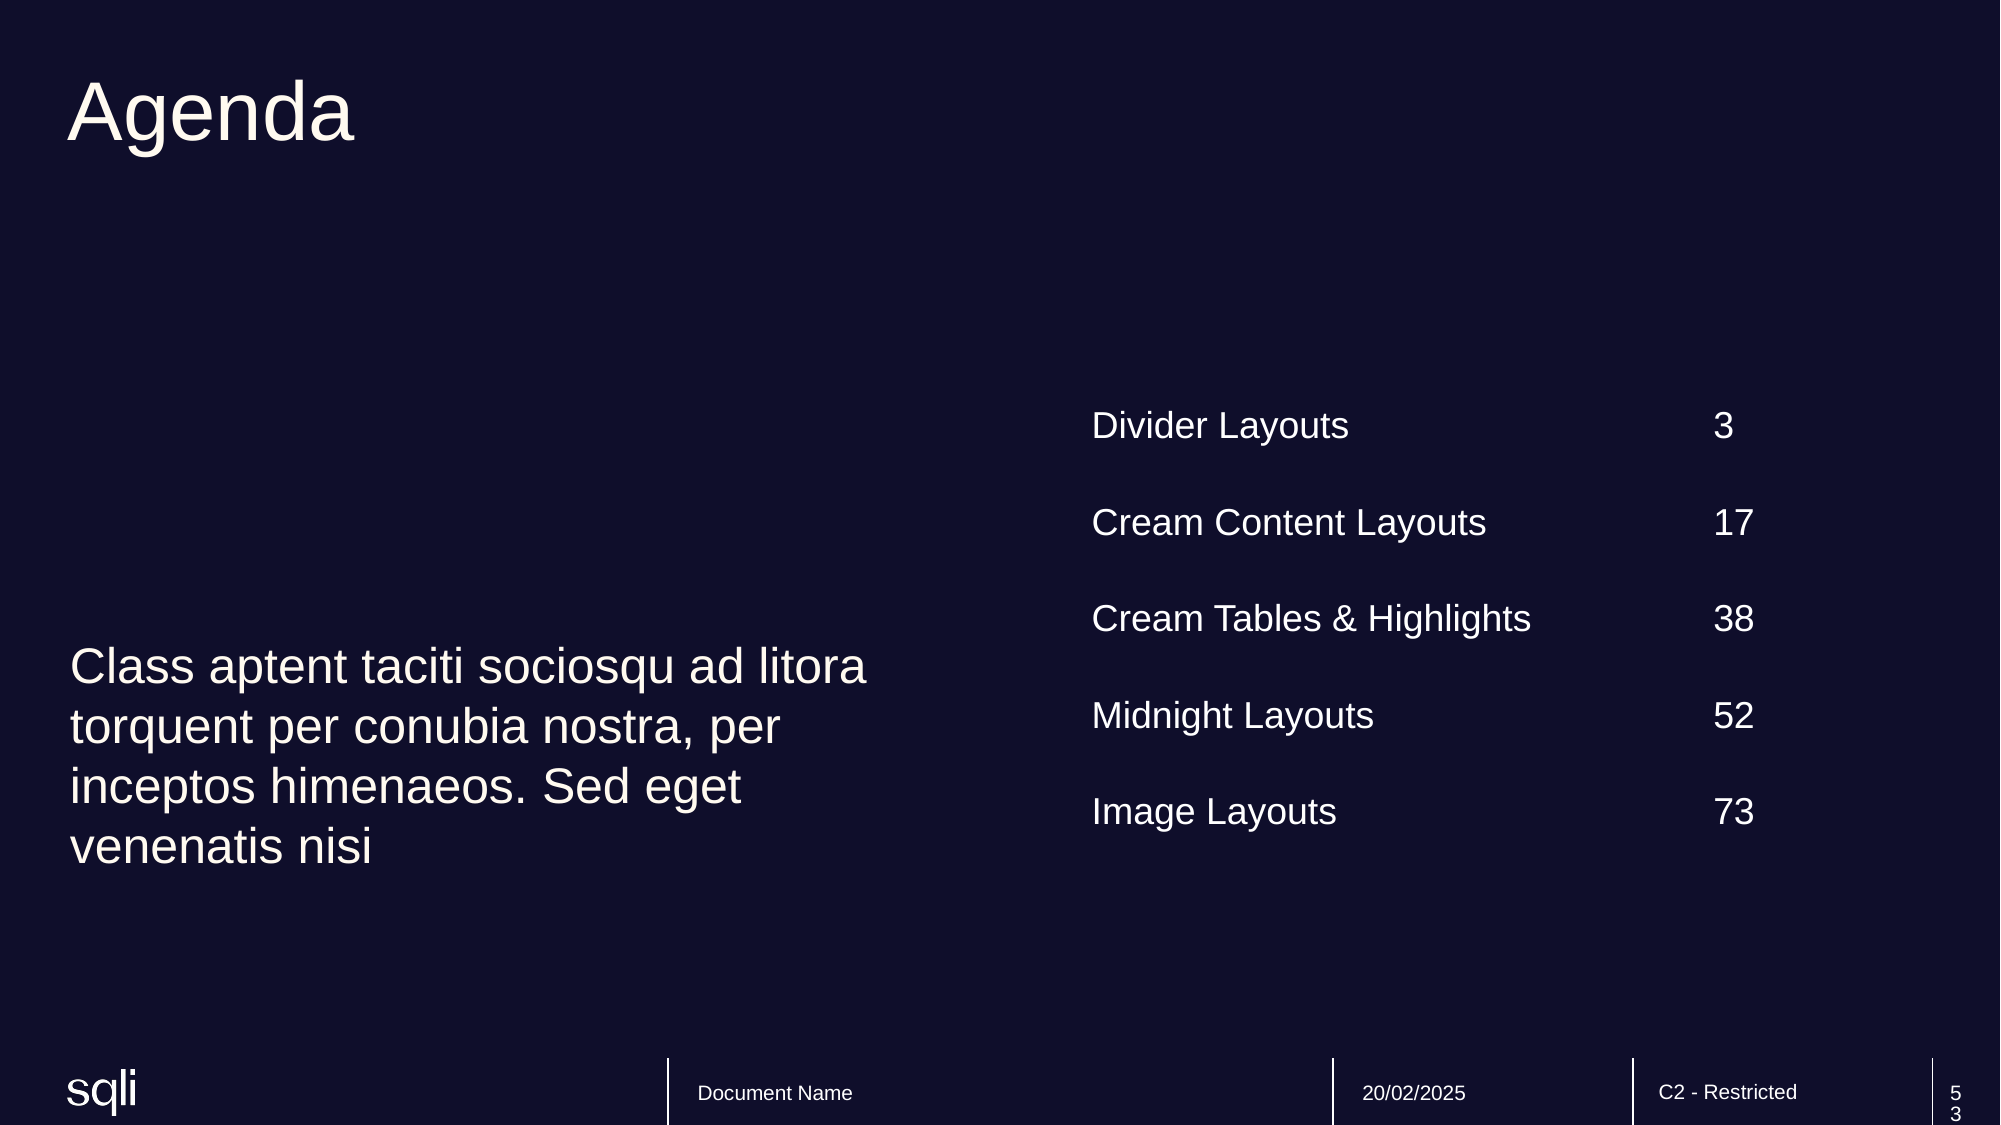

# Agenda
| Divider Layouts | 3 |
| --- | --- |
| Cream Content Layouts | 17 |
| Cream Tables & Highlights | 38 |
| Midnight Layouts | 52 |
| Image Layouts | 73 |
|  |  |
Class aptent taciti sociosqu ad litora torquent per conubia nostra, per inceptos himenaeos. Sed eget venenatis nisi
Document Name
20/02/2025
53